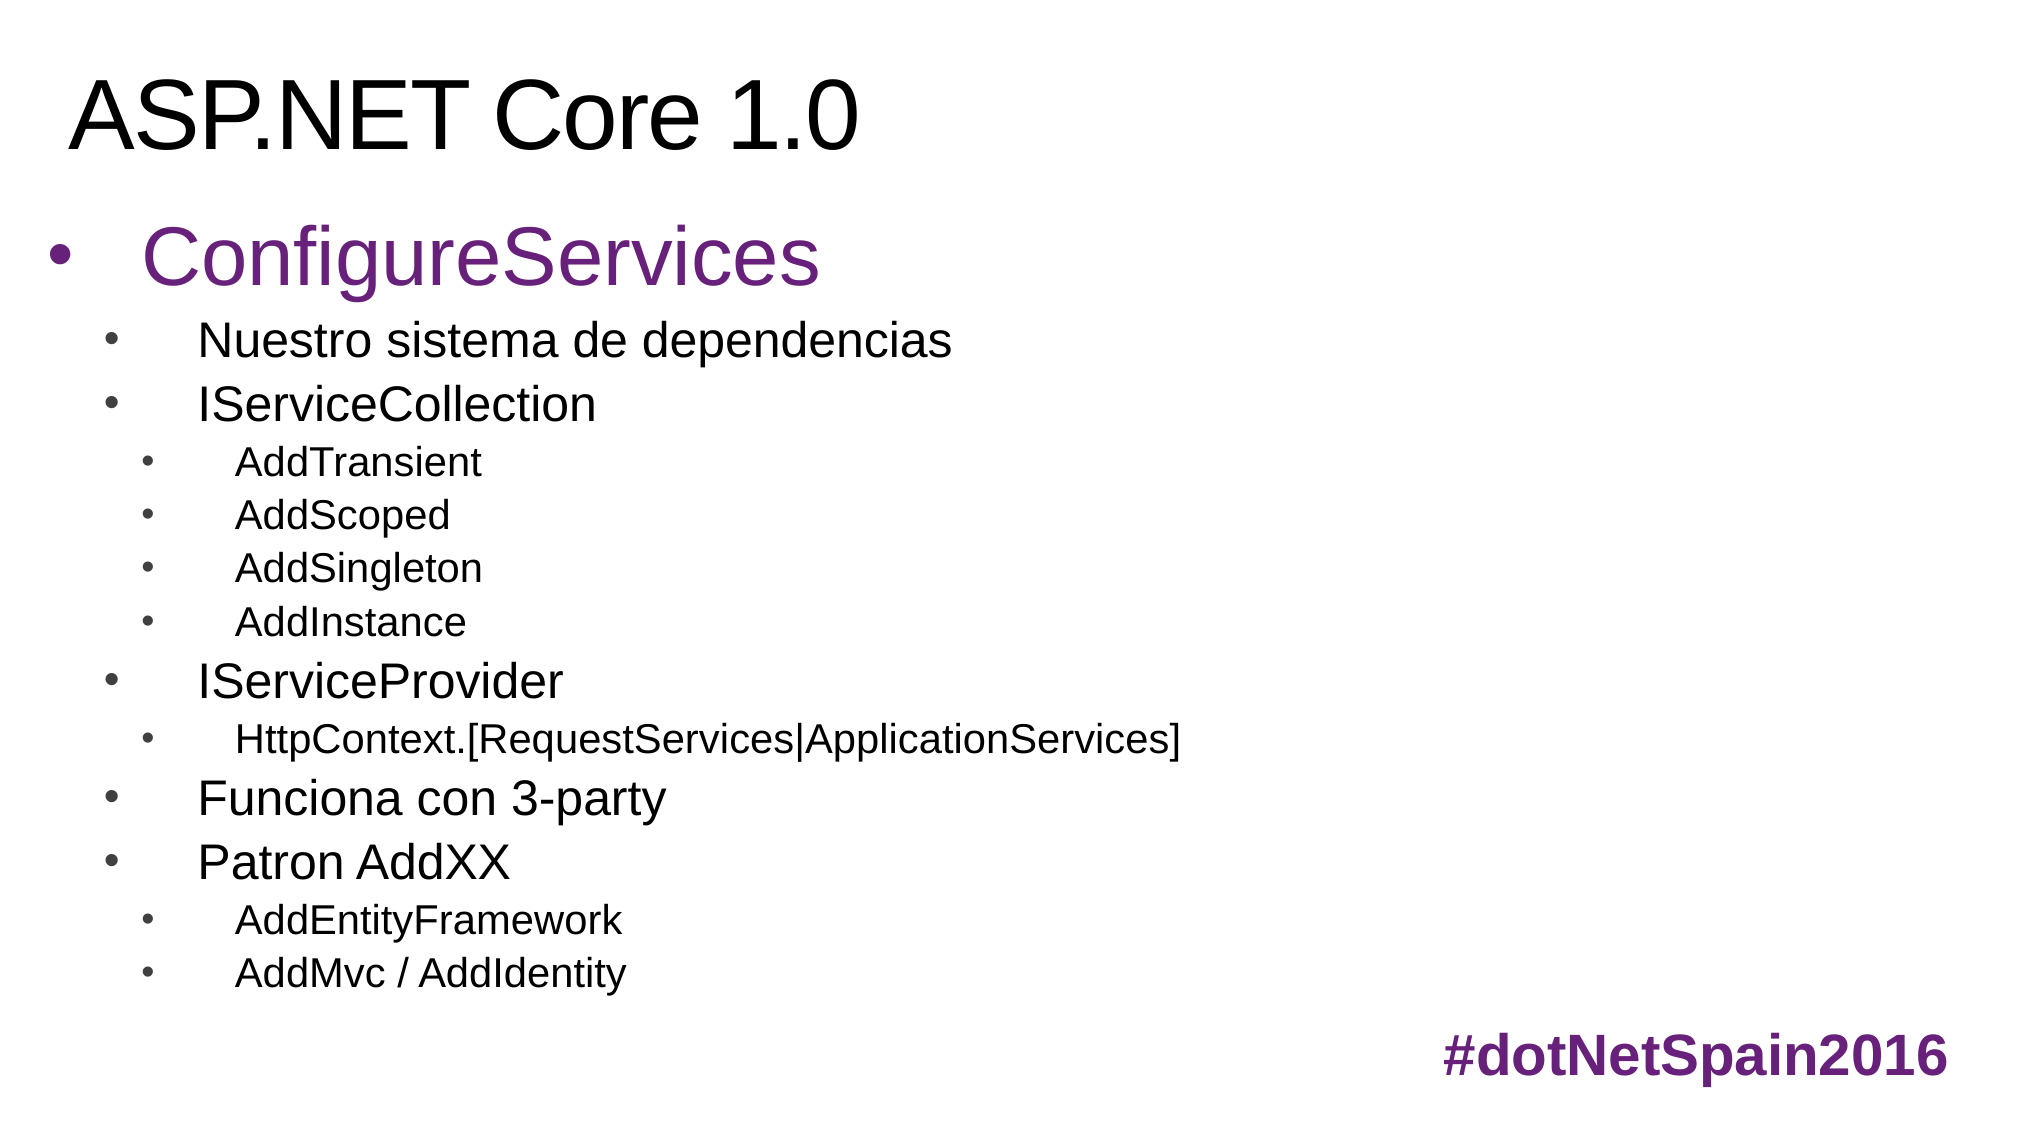

# ASP.NET Core 1.0
ConfigureServices
Nuestro sistema de dependencias
IServiceCollection
AddTransient
AddScoped
AddSingleton
AddInstance
IServiceProvider
HttpContext.[RequestServices|ApplicationServices]
Funciona con 3-party
Patron AddXX
AddEntityFramework
AddMvc / AddIdentity